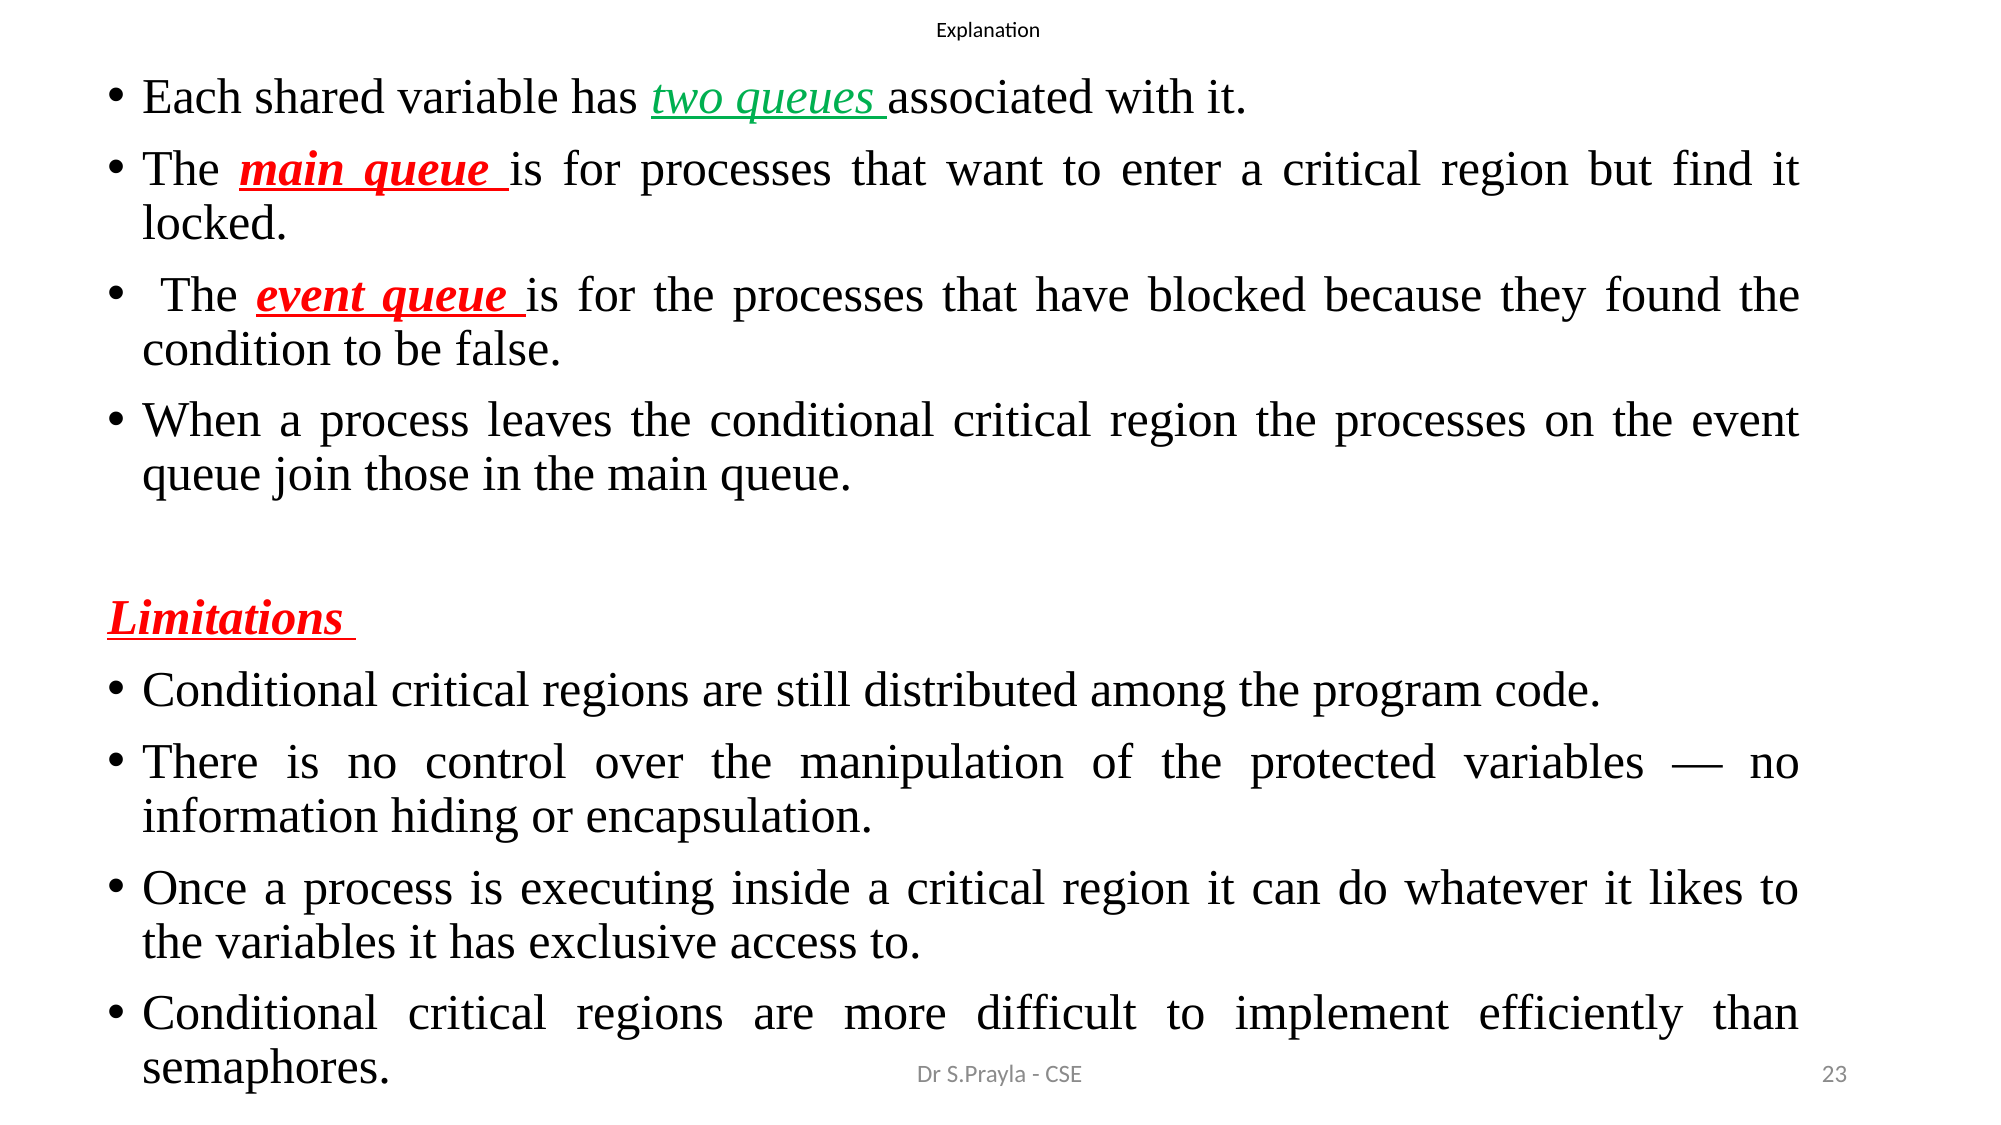

# Explanation
Each shared variable has two queues associated with it.
The main queue is for processes that want to enter a critical region but find it locked.
 The event queue is for the processes that have blocked because they found the condition to be false.
When a process leaves the conditional critical region the processes on the event queue join those in the main queue.

Limitations
Conditional critical regions are still distributed among the program code.
There is no control over the manipulation of the protected variables — no information hiding or encapsulation.
Once a process is executing inside a critical region it can do whatever it likes to the variables it has exclusive access to.
Conditional critical regions are more difficult to implement efficiently than semaphores.
Dr S.Prayla - CSE
23